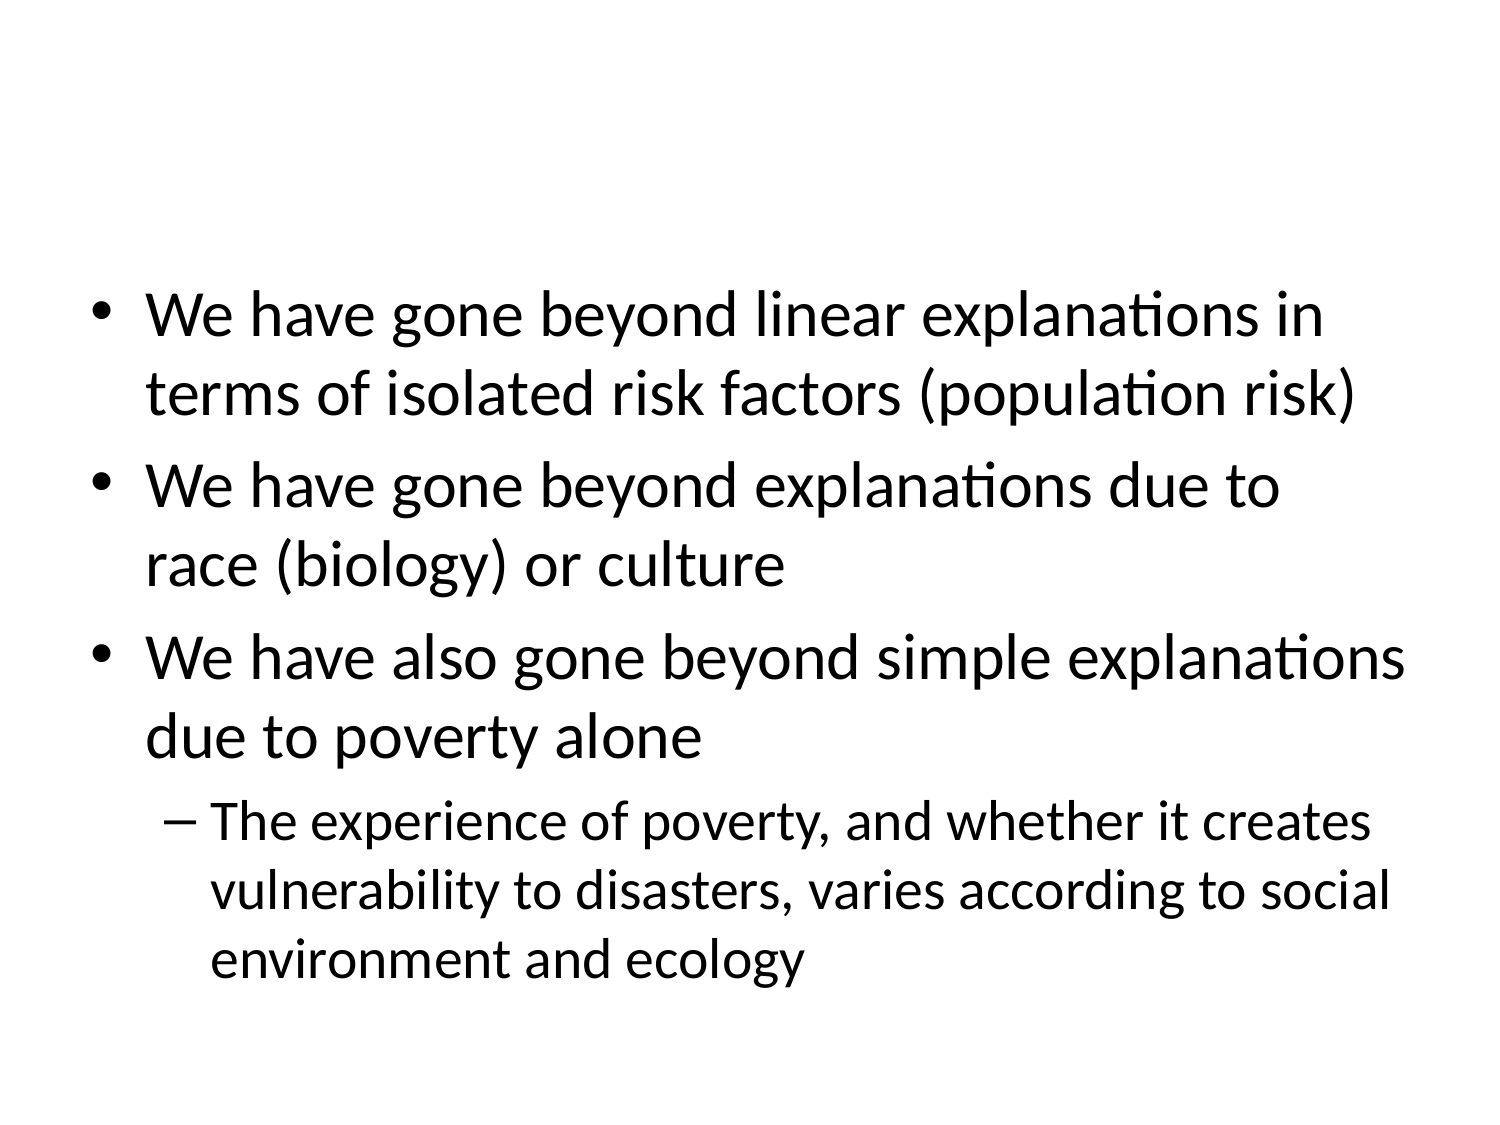

#
We have gone beyond linear explanations in terms of isolated risk factors (population risk)
We have gone beyond explanations due to race (biology) or culture
We have also gone beyond simple explanations due to poverty alone
The experience of poverty, and whether it creates vulnerability to disasters, varies according to social environment and ecology